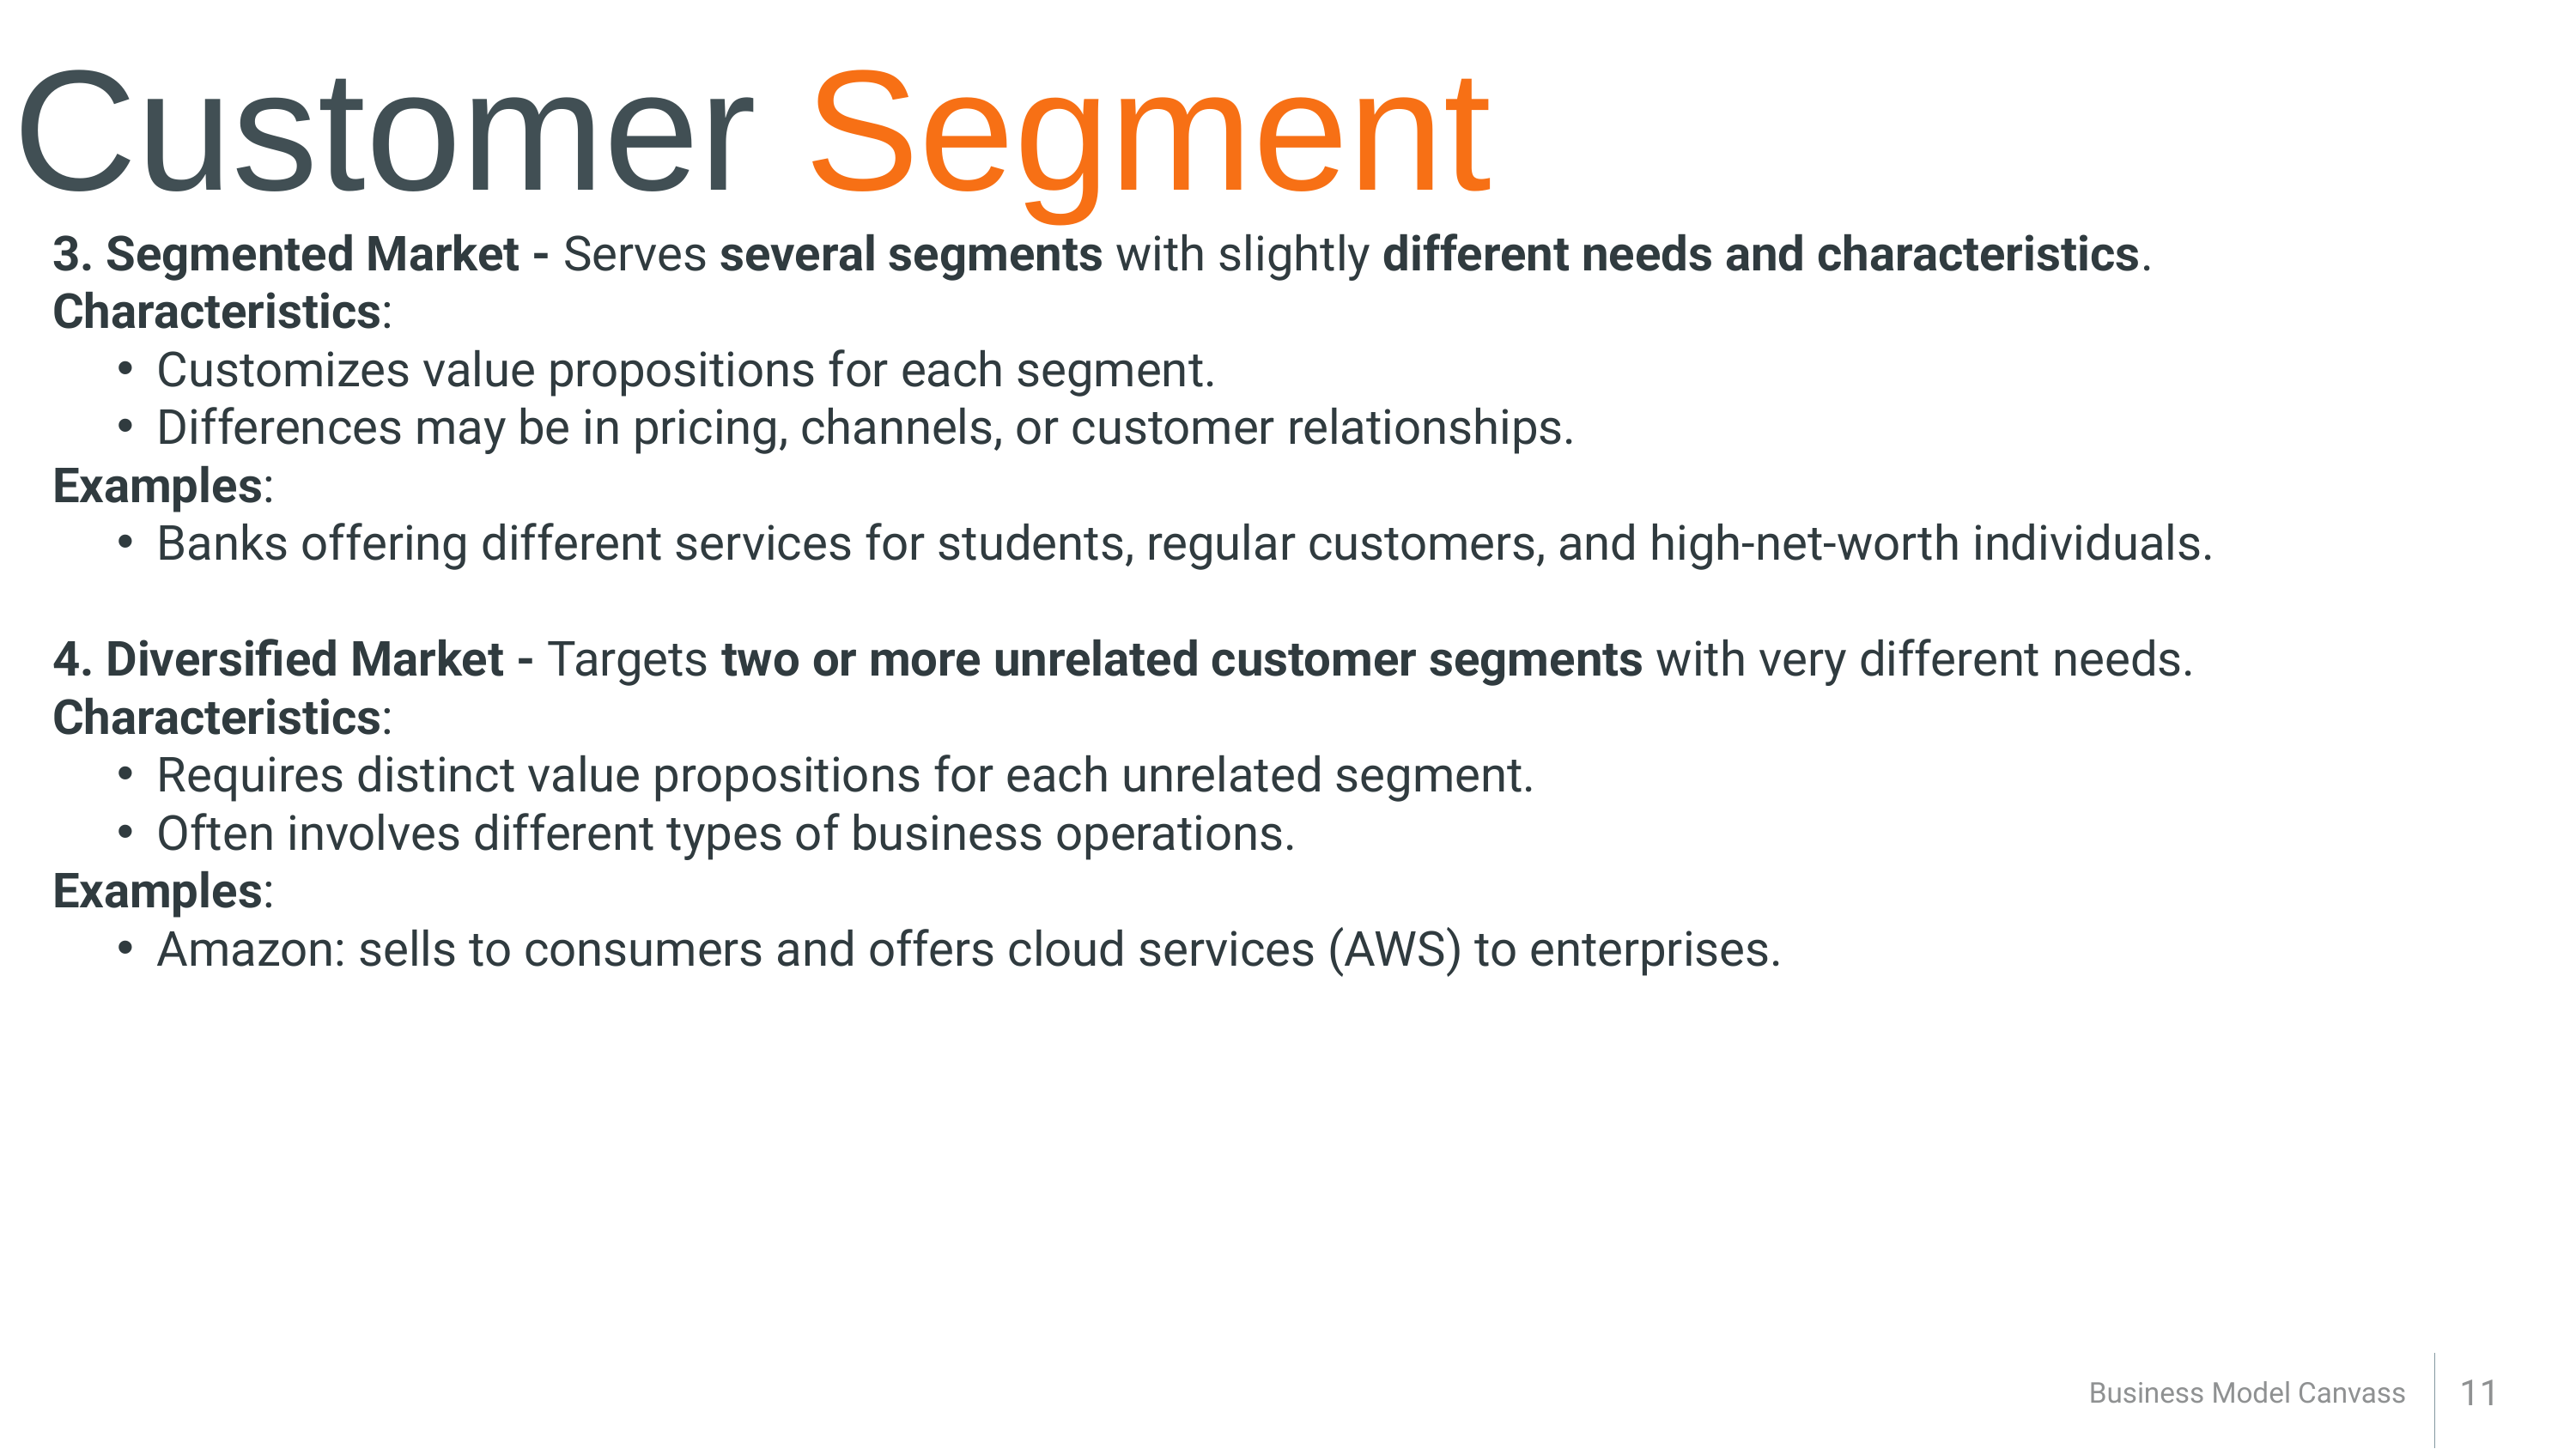

# Customer Segment
3. Segmented Market - Serves several segments with slightly different needs and characteristics.
Characteristics:
Customizes value propositions for each segment.
Differences may be in pricing, channels, or customer relationships.
Examples:
Banks offering different services for students, regular customers, and high-net-worth individuals.

4. Diversified Market - Targets two or more unrelated customer segments with very different needs.
Characteristics:
Requires distinct value propositions for each unrelated segment.
Often involves different types of business operations.
Examples:
Amazon: sells to consumers and offers cloud services (AWS) to enterprises.

11
Business Model Canvass